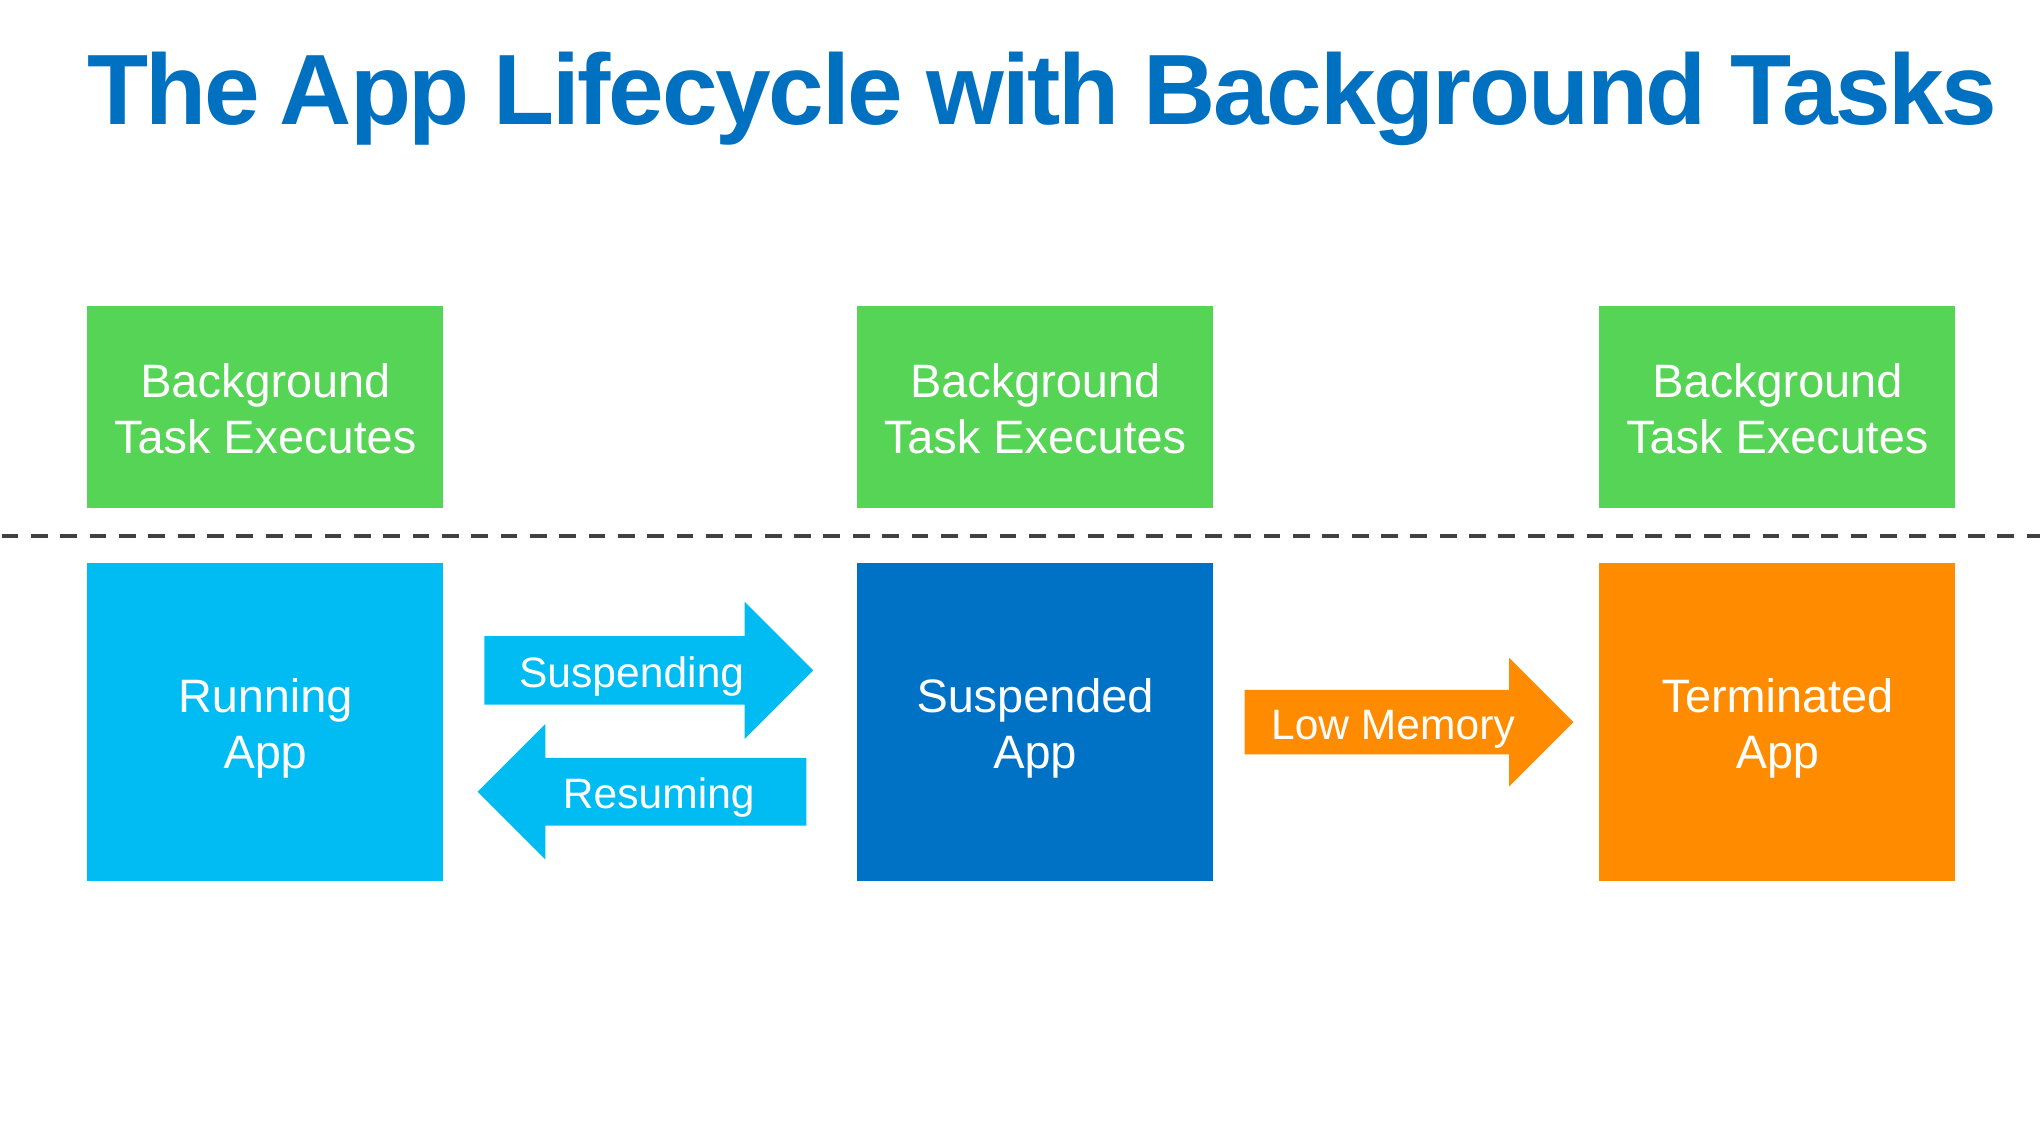

# The App Lifecycle with Background Tasks
Background
Task Executes
Background
Task Executes
Background
Task Executes
Running
App
Suspended
App
Terminated
App
Suspending
Low Memory
Resuming